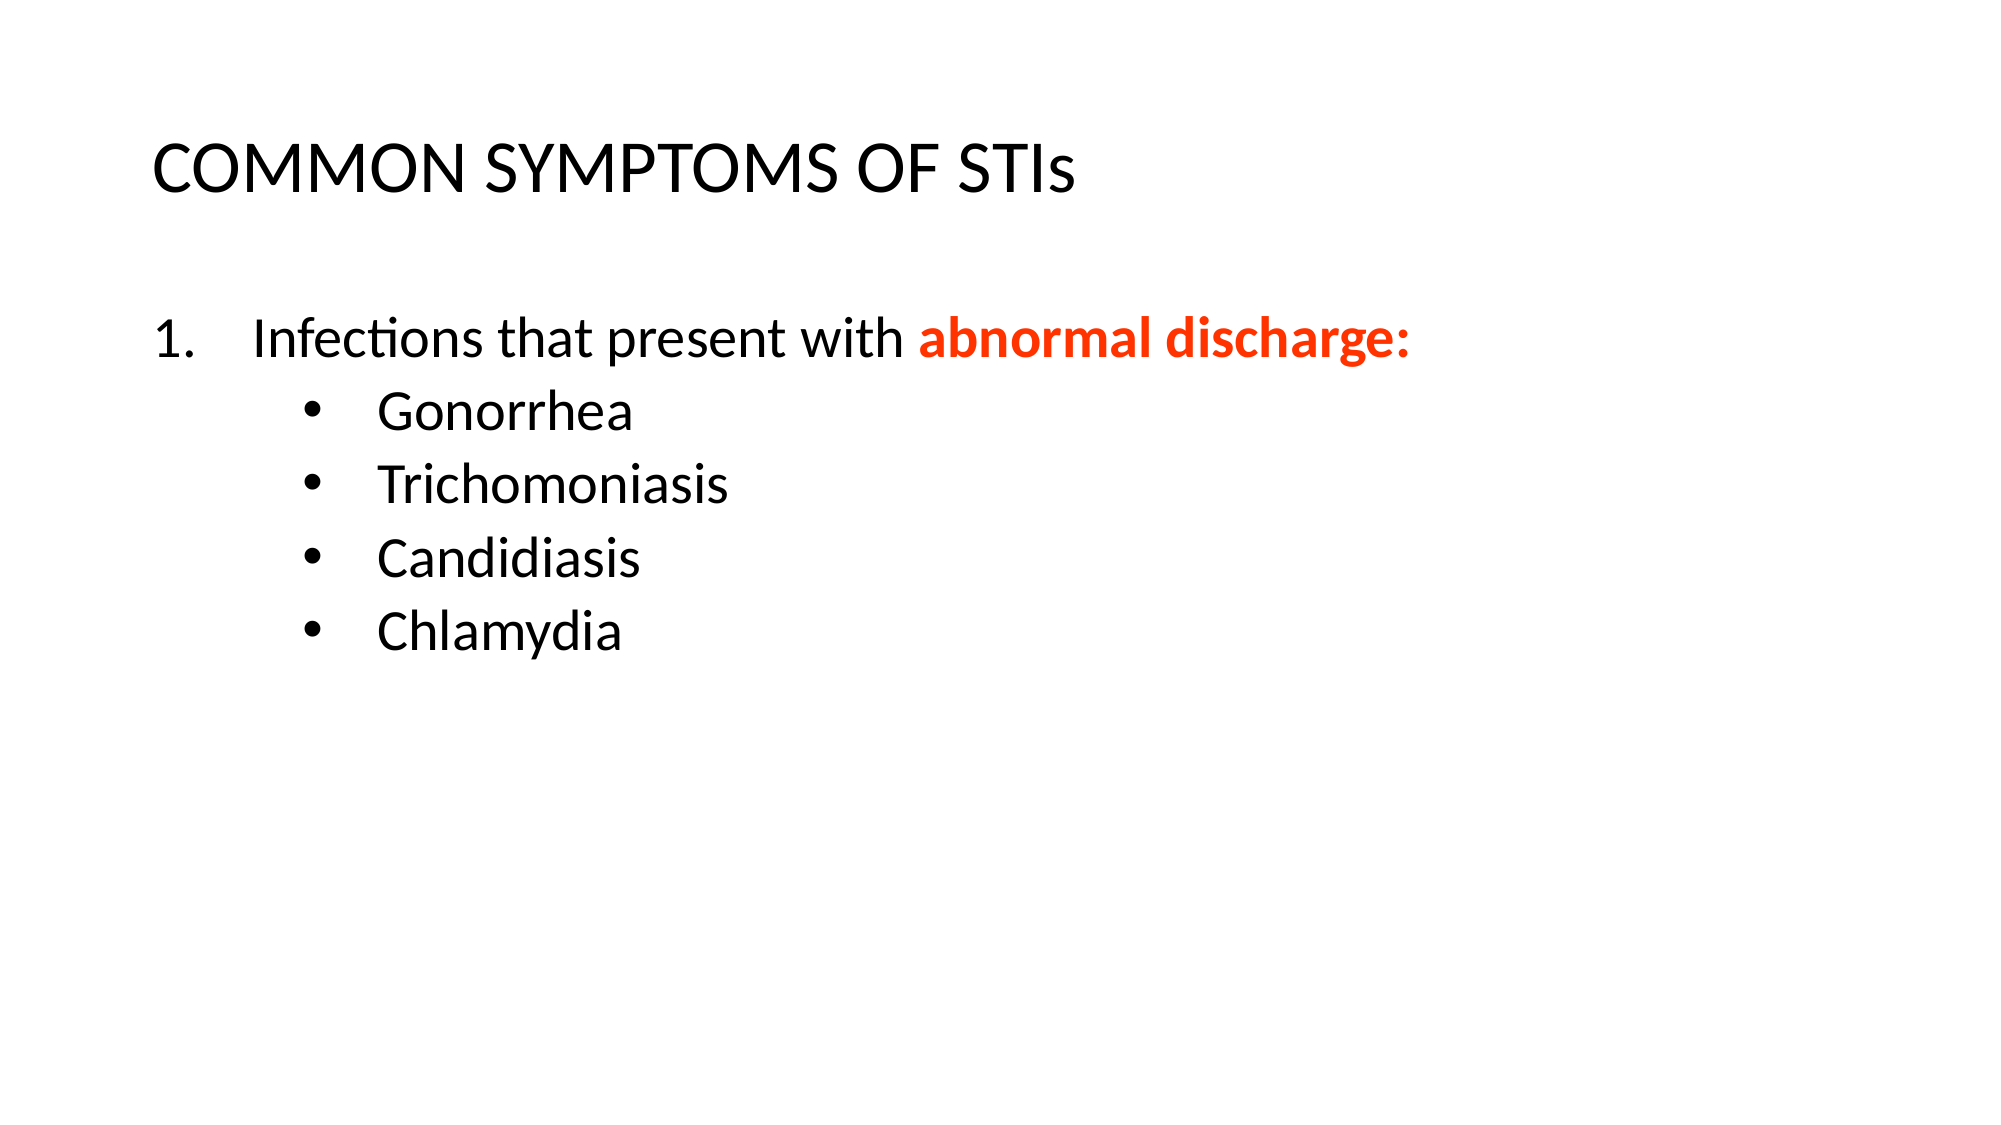

COMMON SYMPTOMS OF STIs
Infections that present with abnormal discharge:
Gonorrhea
Trichomoniasis
Candidiasis
Chlamydia